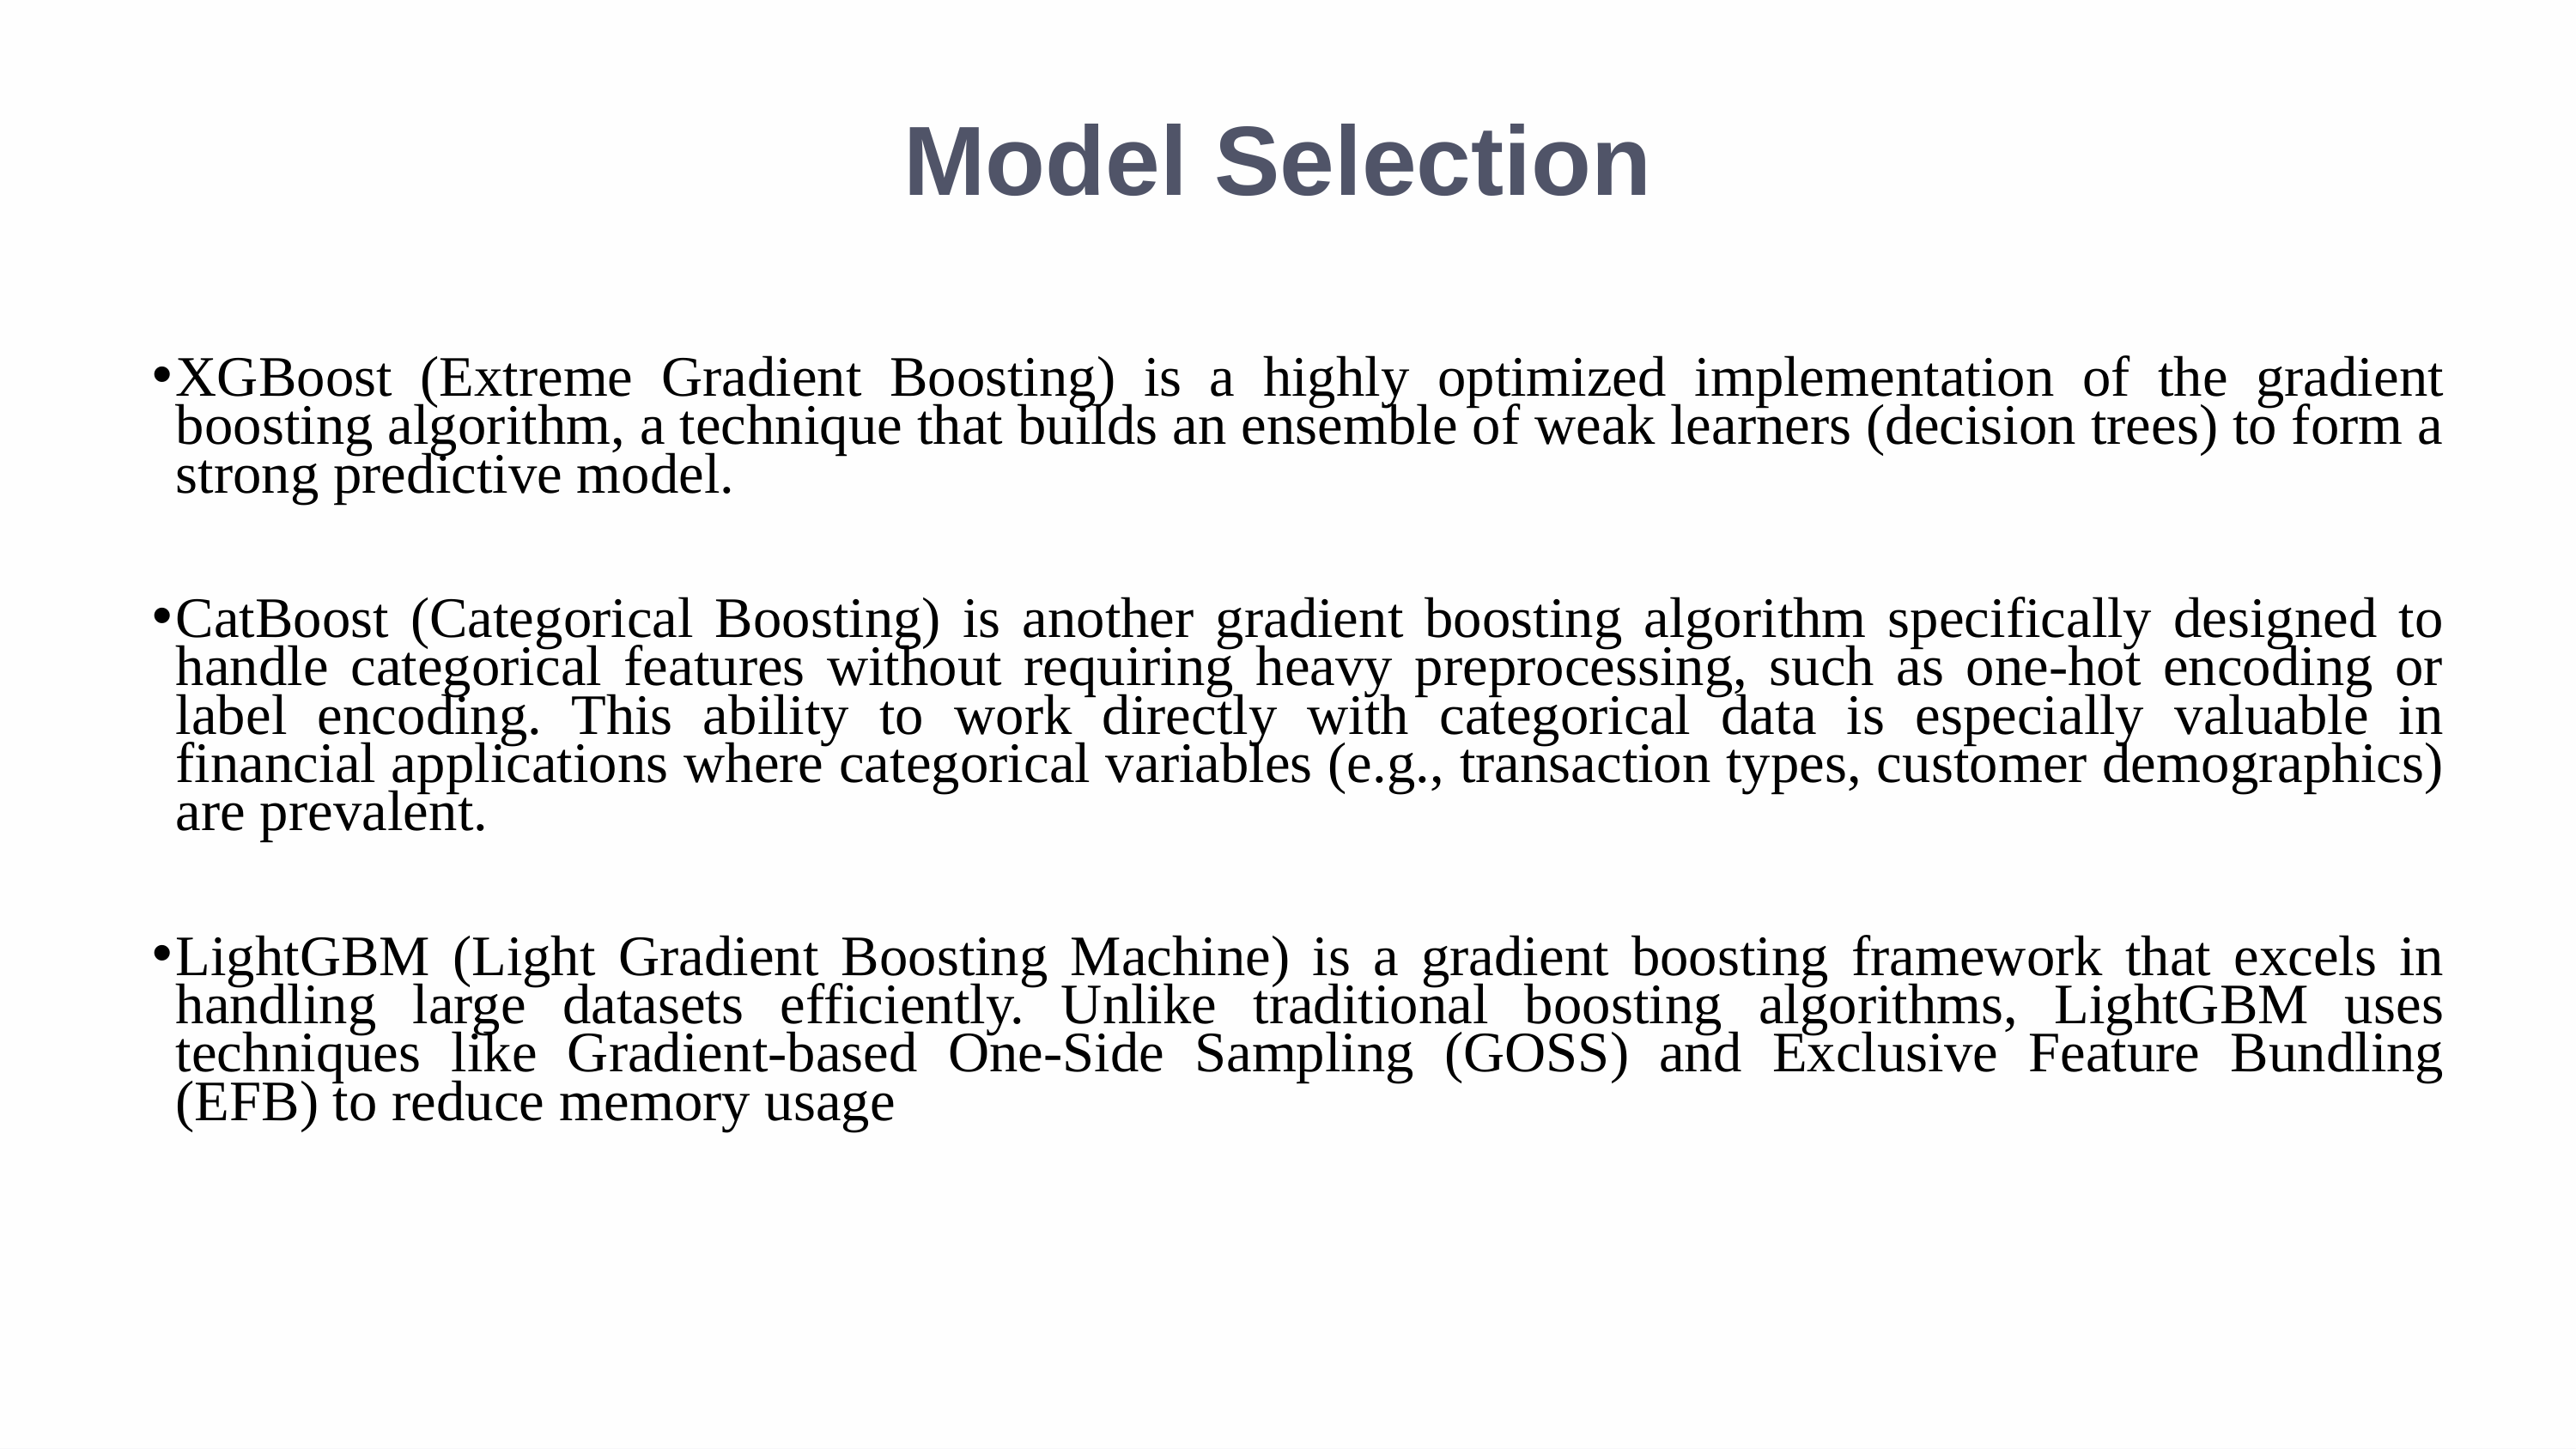

Model Selection
XGBoost (Extreme Gradient Boosting) is a highly optimized implementation of the gradient boosting algorithm, a technique that builds an ensemble of weak learners (decision trees) to form a strong predictive model.

CatBoost (Categorical Boosting) is another gradient boosting algorithm specifically designed to handle categorical features without requiring heavy preprocessing, such as one-hot encoding or label encoding. This ability to work directly with categorical data is especially valuable in financial applications where categorical variables (e.g., transaction types, customer demographics) are prevalent.

LightGBM (Light Gradient Boosting Machine) is a gradient boosting framework that excels in handling large datasets efficiently. Unlike traditional boosting algorithms, LightGBM uses techniques like Gradient-based One-Side Sampling (GOSS) and Exclusive Feature Bundling (EFB) to reduce memory usage